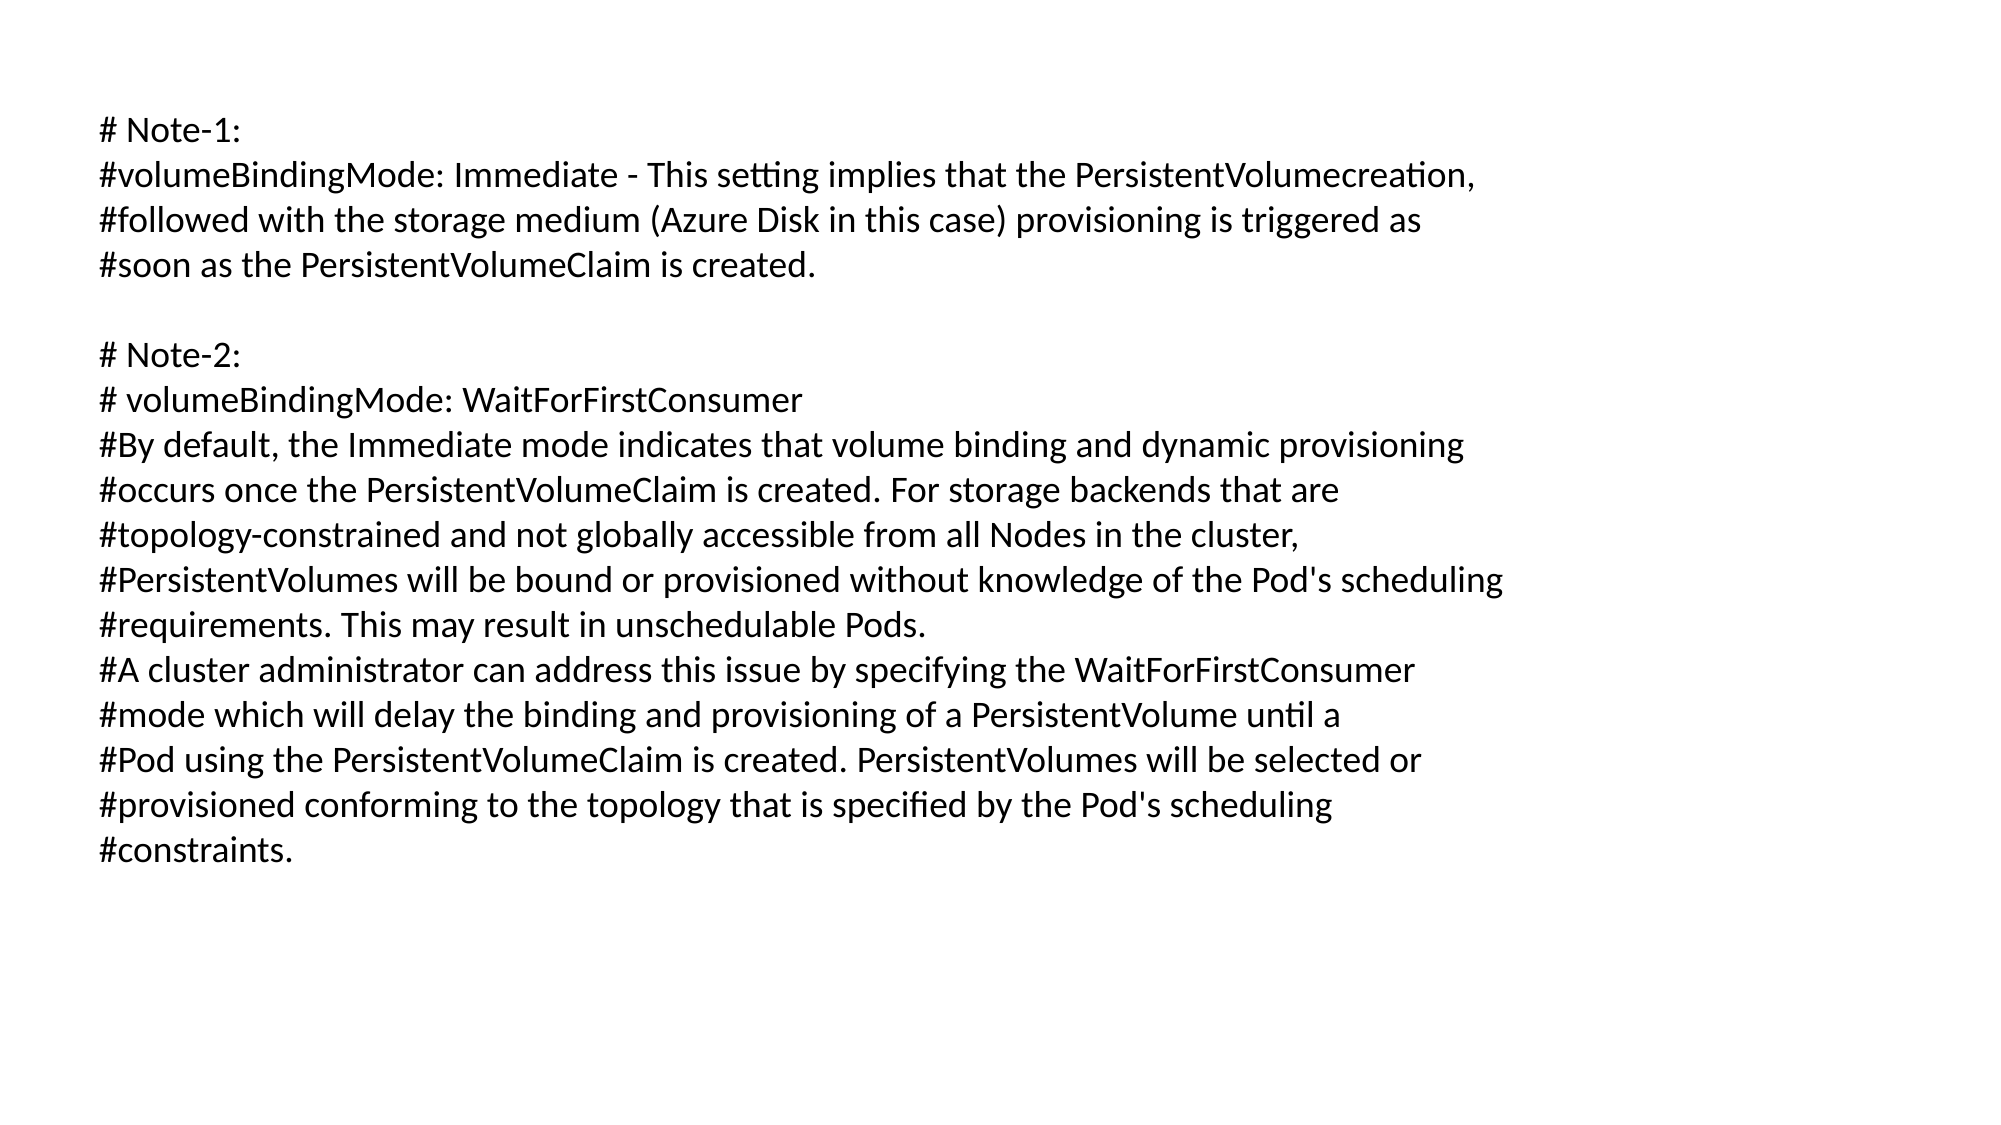

# Note-1:
#volumeBindingMode: Immediate - This setting implies that the PersistentVolumecreation,
#followed with the storage medium (Azure Disk in this case) provisioning is triggered as
#soon as the PersistentVolumeClaim is created.

# Note-2:
# volumeBindingMode: WaitForFirstConsumer
#By default, the Immediate mode indicates that volume binding and dynamic provisioning
#occurs once the PersistentVolumeClaim is created. For storage backends that are
#topology-constrained and not globally accessible from all Nodes in the cluster,
#PersistentVolumes will be bound or provisioned without knowledge of the Pod's scheduling
#requirements. This may result in unschedulable Pods.
#A cluster administrator can address this issue by specifying the WaitForFirstConsumer
#mode which will delay the binding and provisioning of a PersistentVolume until a
#Pod using the PersistentVolumeClaim is created. PersistentVolumes will be selected or
#provisioned conforming to the topology that is specified by the Pod's scheduling
#constraints.